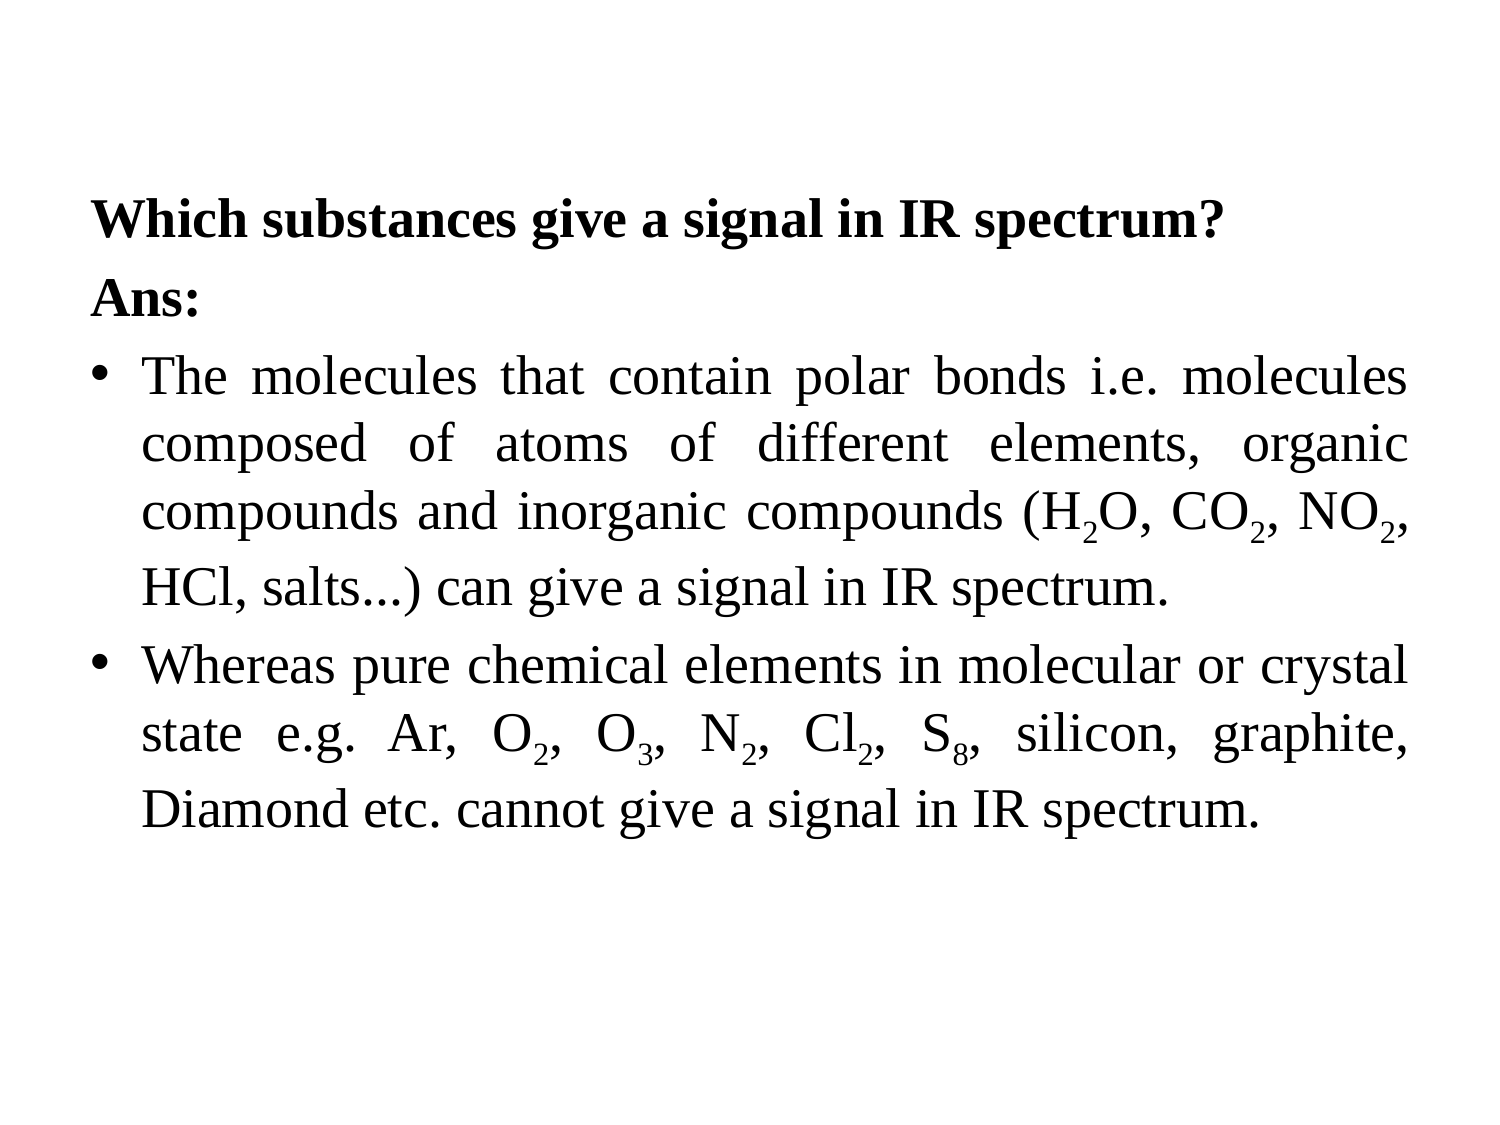

Which substances give a signal in IR spectrum?
Ans:
The molecules that contain polar bonds i.e. molecules composed of atoms of different elements, organic compounds and inorganic compounds (H2O, CO2, NO2, HCl, salts...) can give a signal in IR spectrum.
Whereas pure chemical elements in molecular or crystal state e.g. Ar, O2, O3, N2, Cl2, S8, silicon, graphite, Diamond etc. cannot give a signal in IR spectrum.